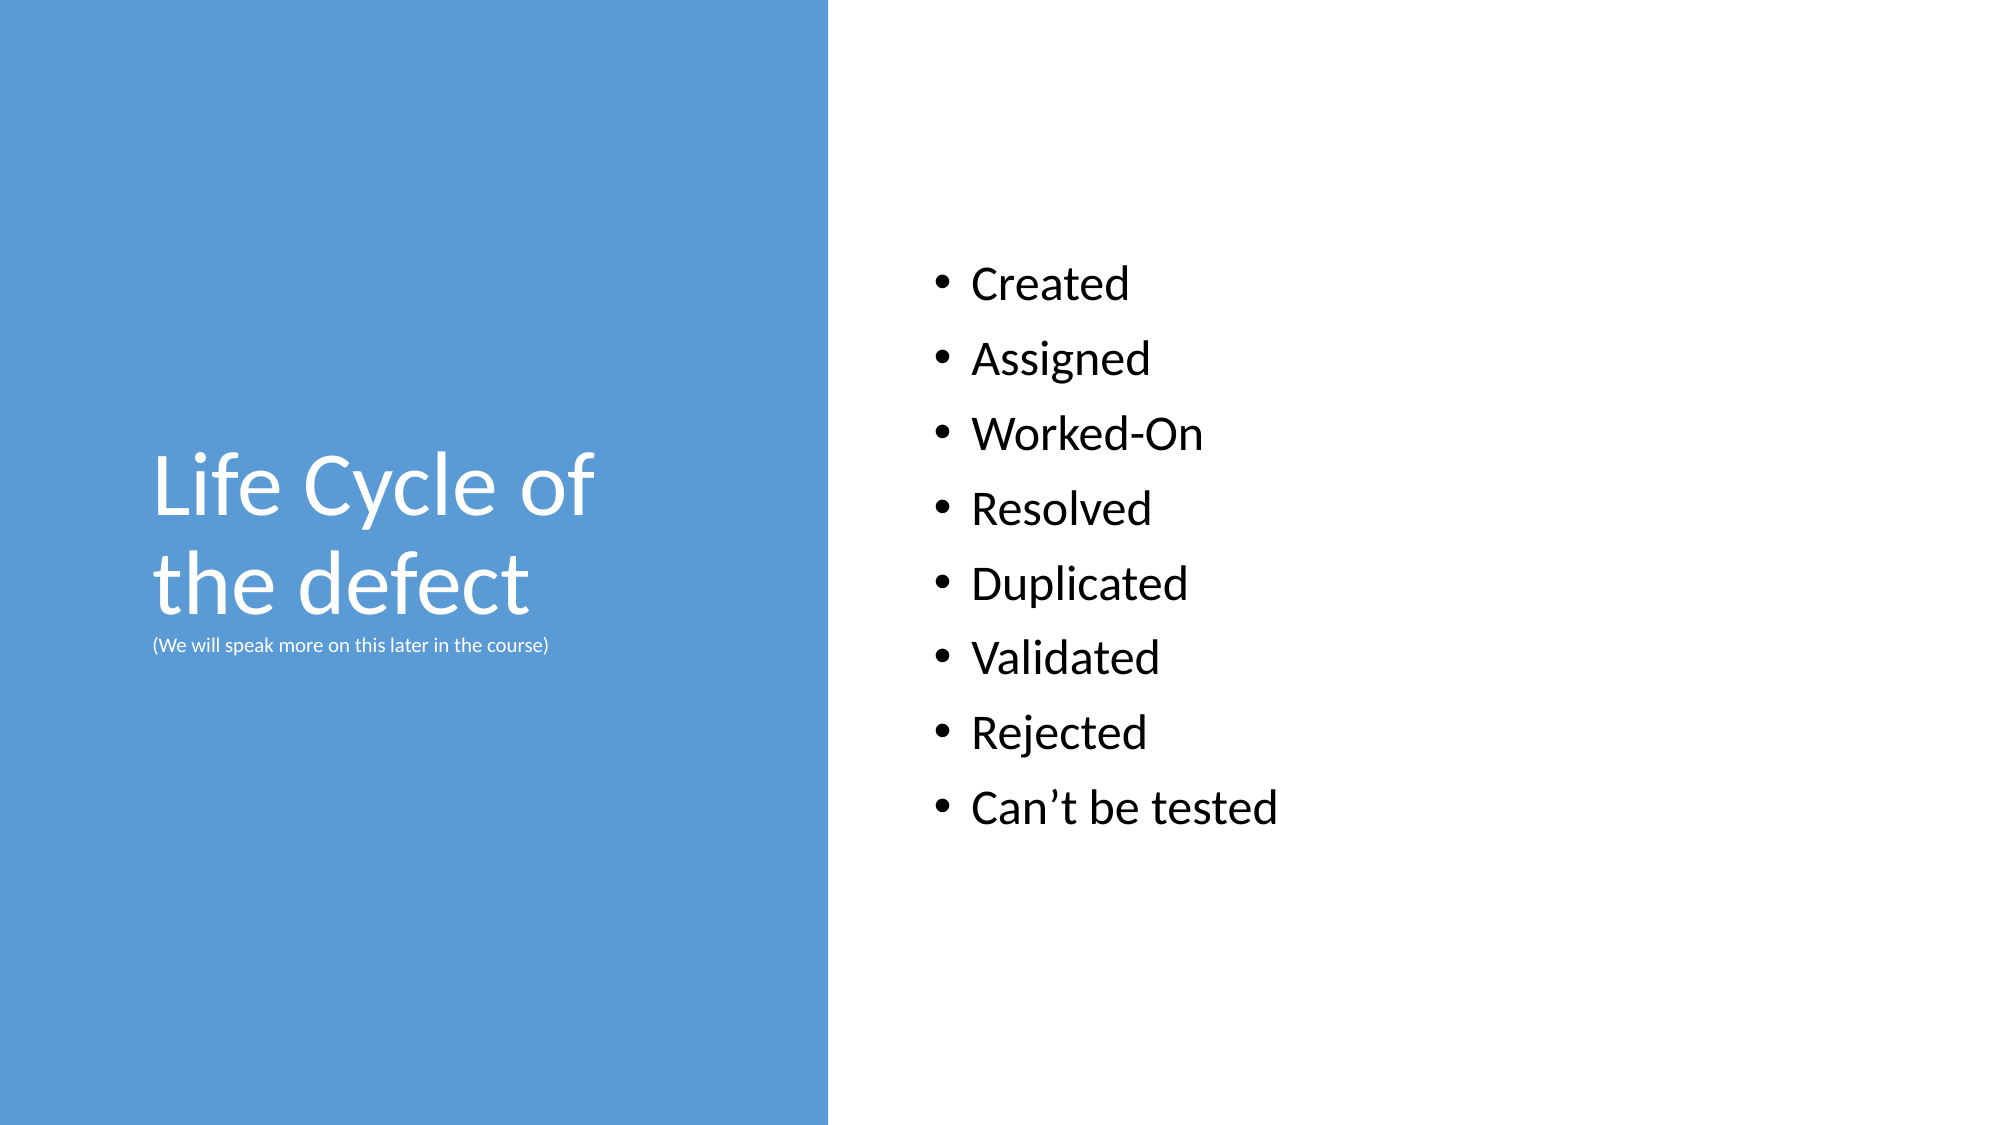

# Life Cycle of the defect (We will speak more on this later in the course)
Created
Assigned
Worked-On
Resolved
Duplicated
Validated
Rejected
Can’t be tested